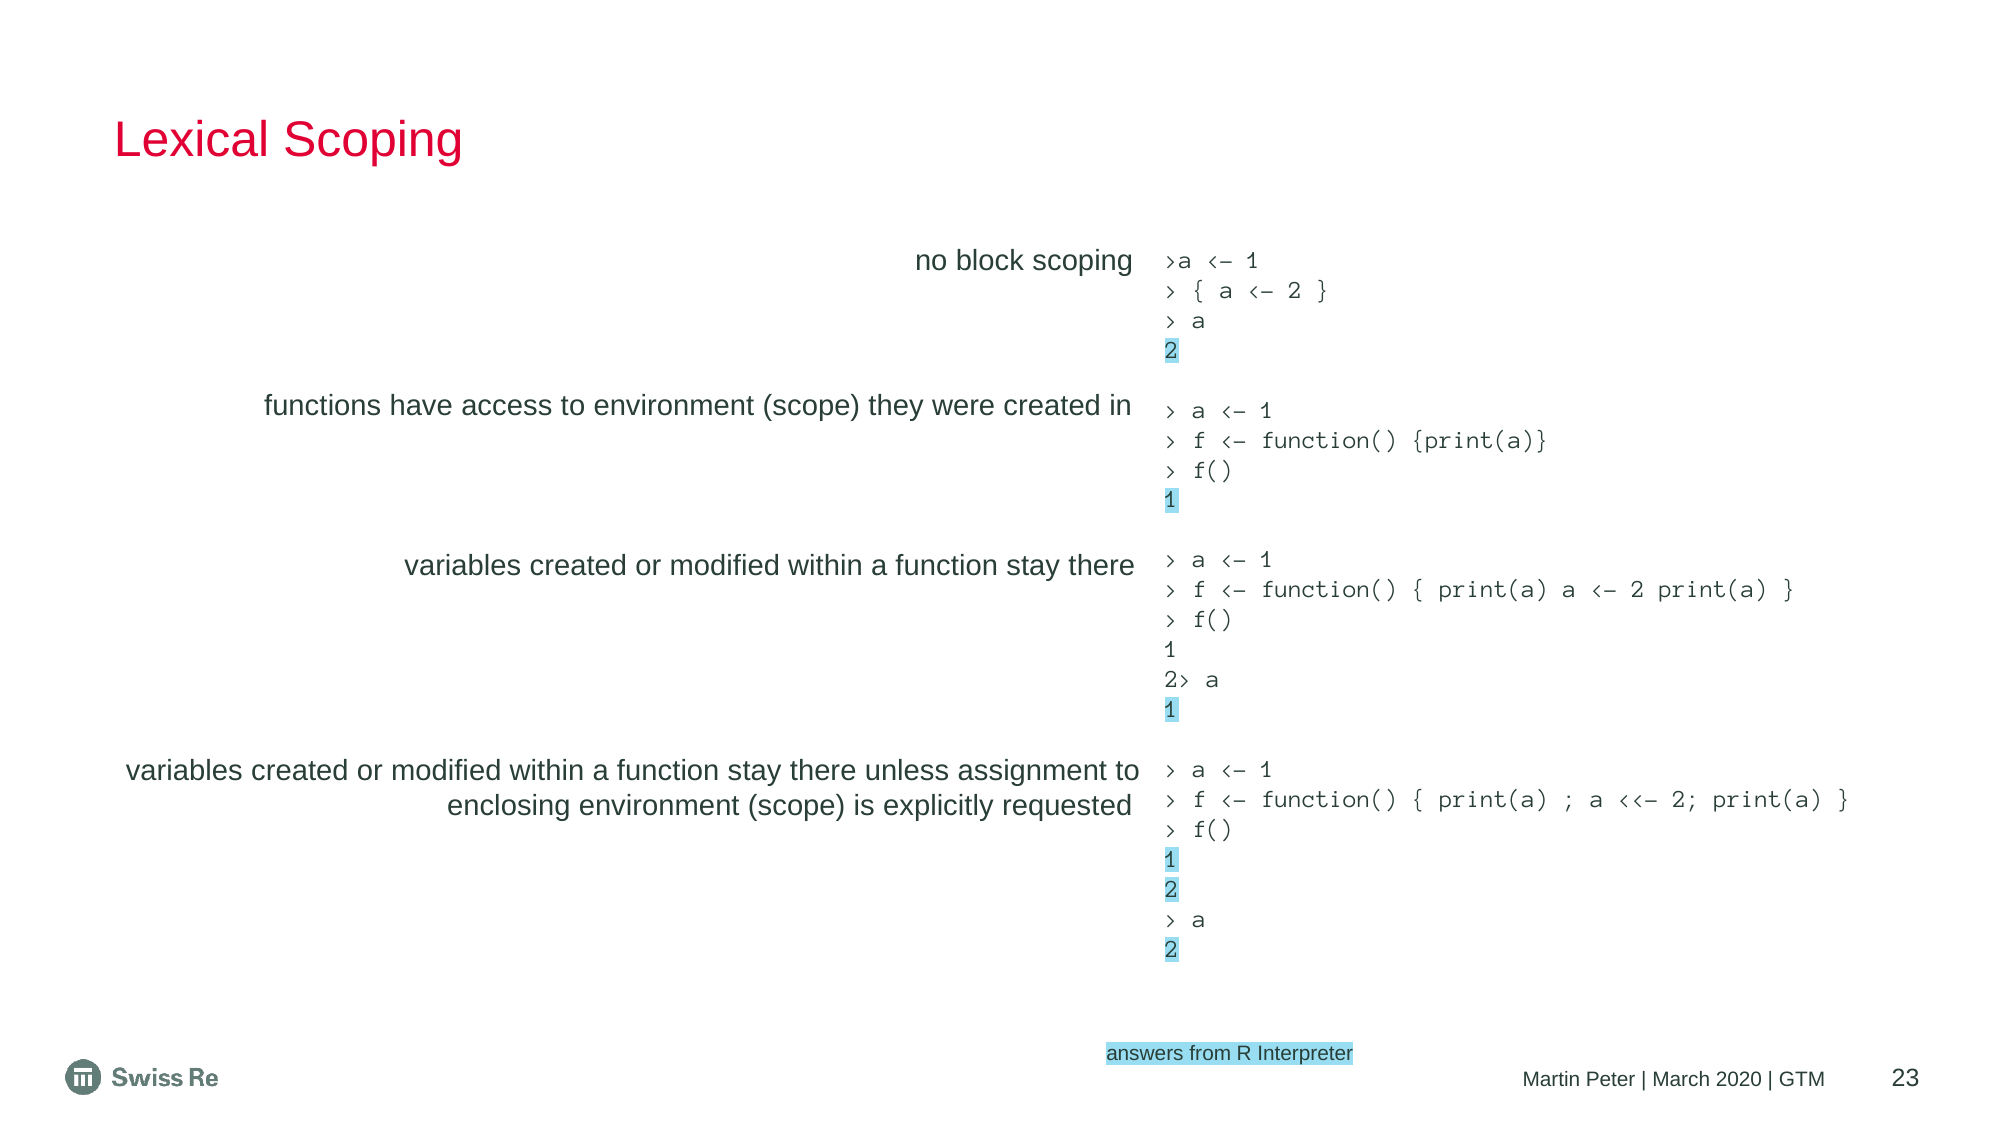

# Lexical Scoping
no block scoping

>a <- 1
> { a <- 2 }
> a
2

> a <- 1
> f <- function() {print(a)}
> f()
1

> a <- 1
> f <- function() { print(a) a <- 2 print(a) }
> f()
1
2> a
1

> a <- 1
> f <- function() { print(a) ; a <<- 2; print(a) }
> f()
1
2
> a
2
functions have access to environment (scope) they were created in

variables created or modified within a function stay there

variables created or modified within a function stay there unless assignment to enclosing environment (scope) is explicitly requested

answers from R Interpreter

23